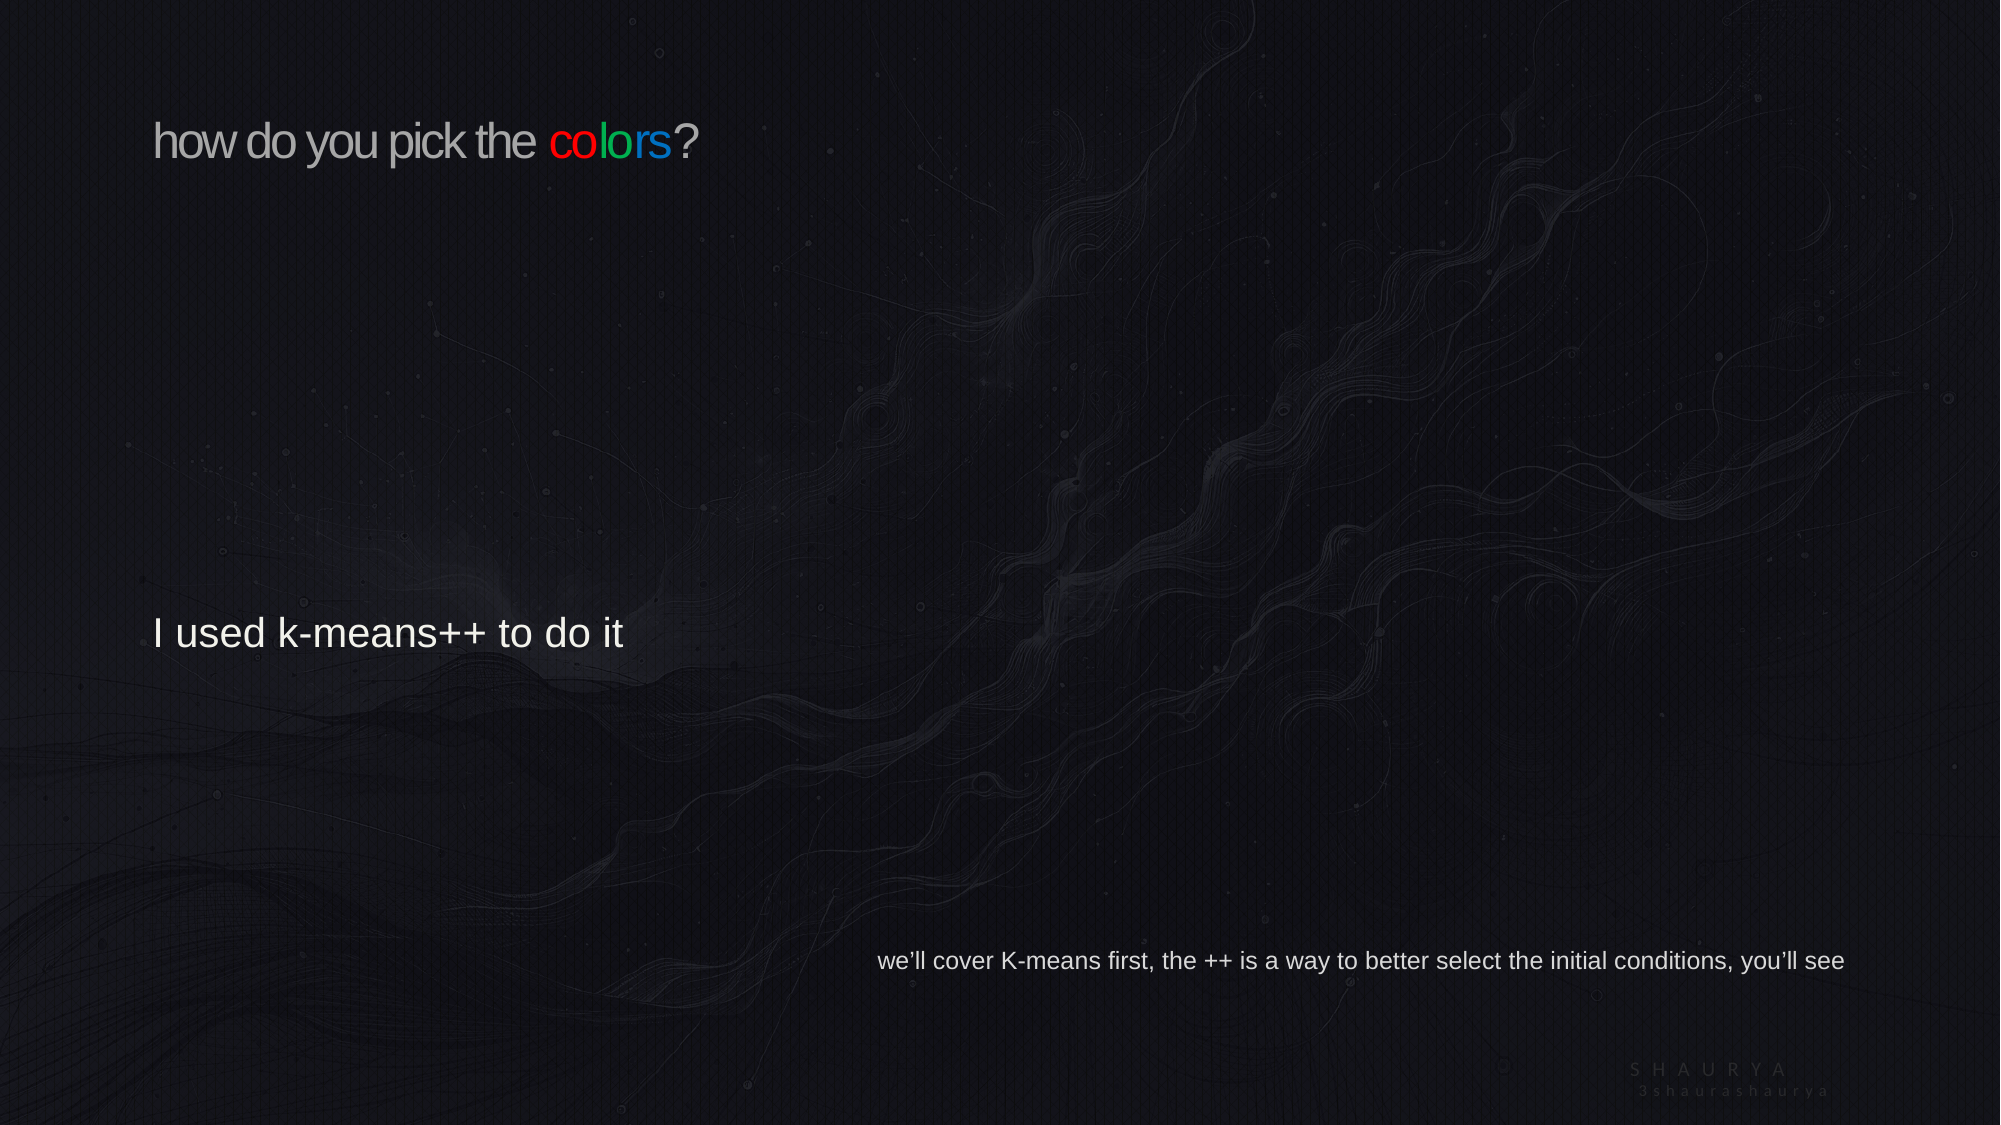

# how do you pick the colors?
I used k-means++ to do it
we’ll cover K-means first, the ++ is a way to better select the initial conditions, you’ll see